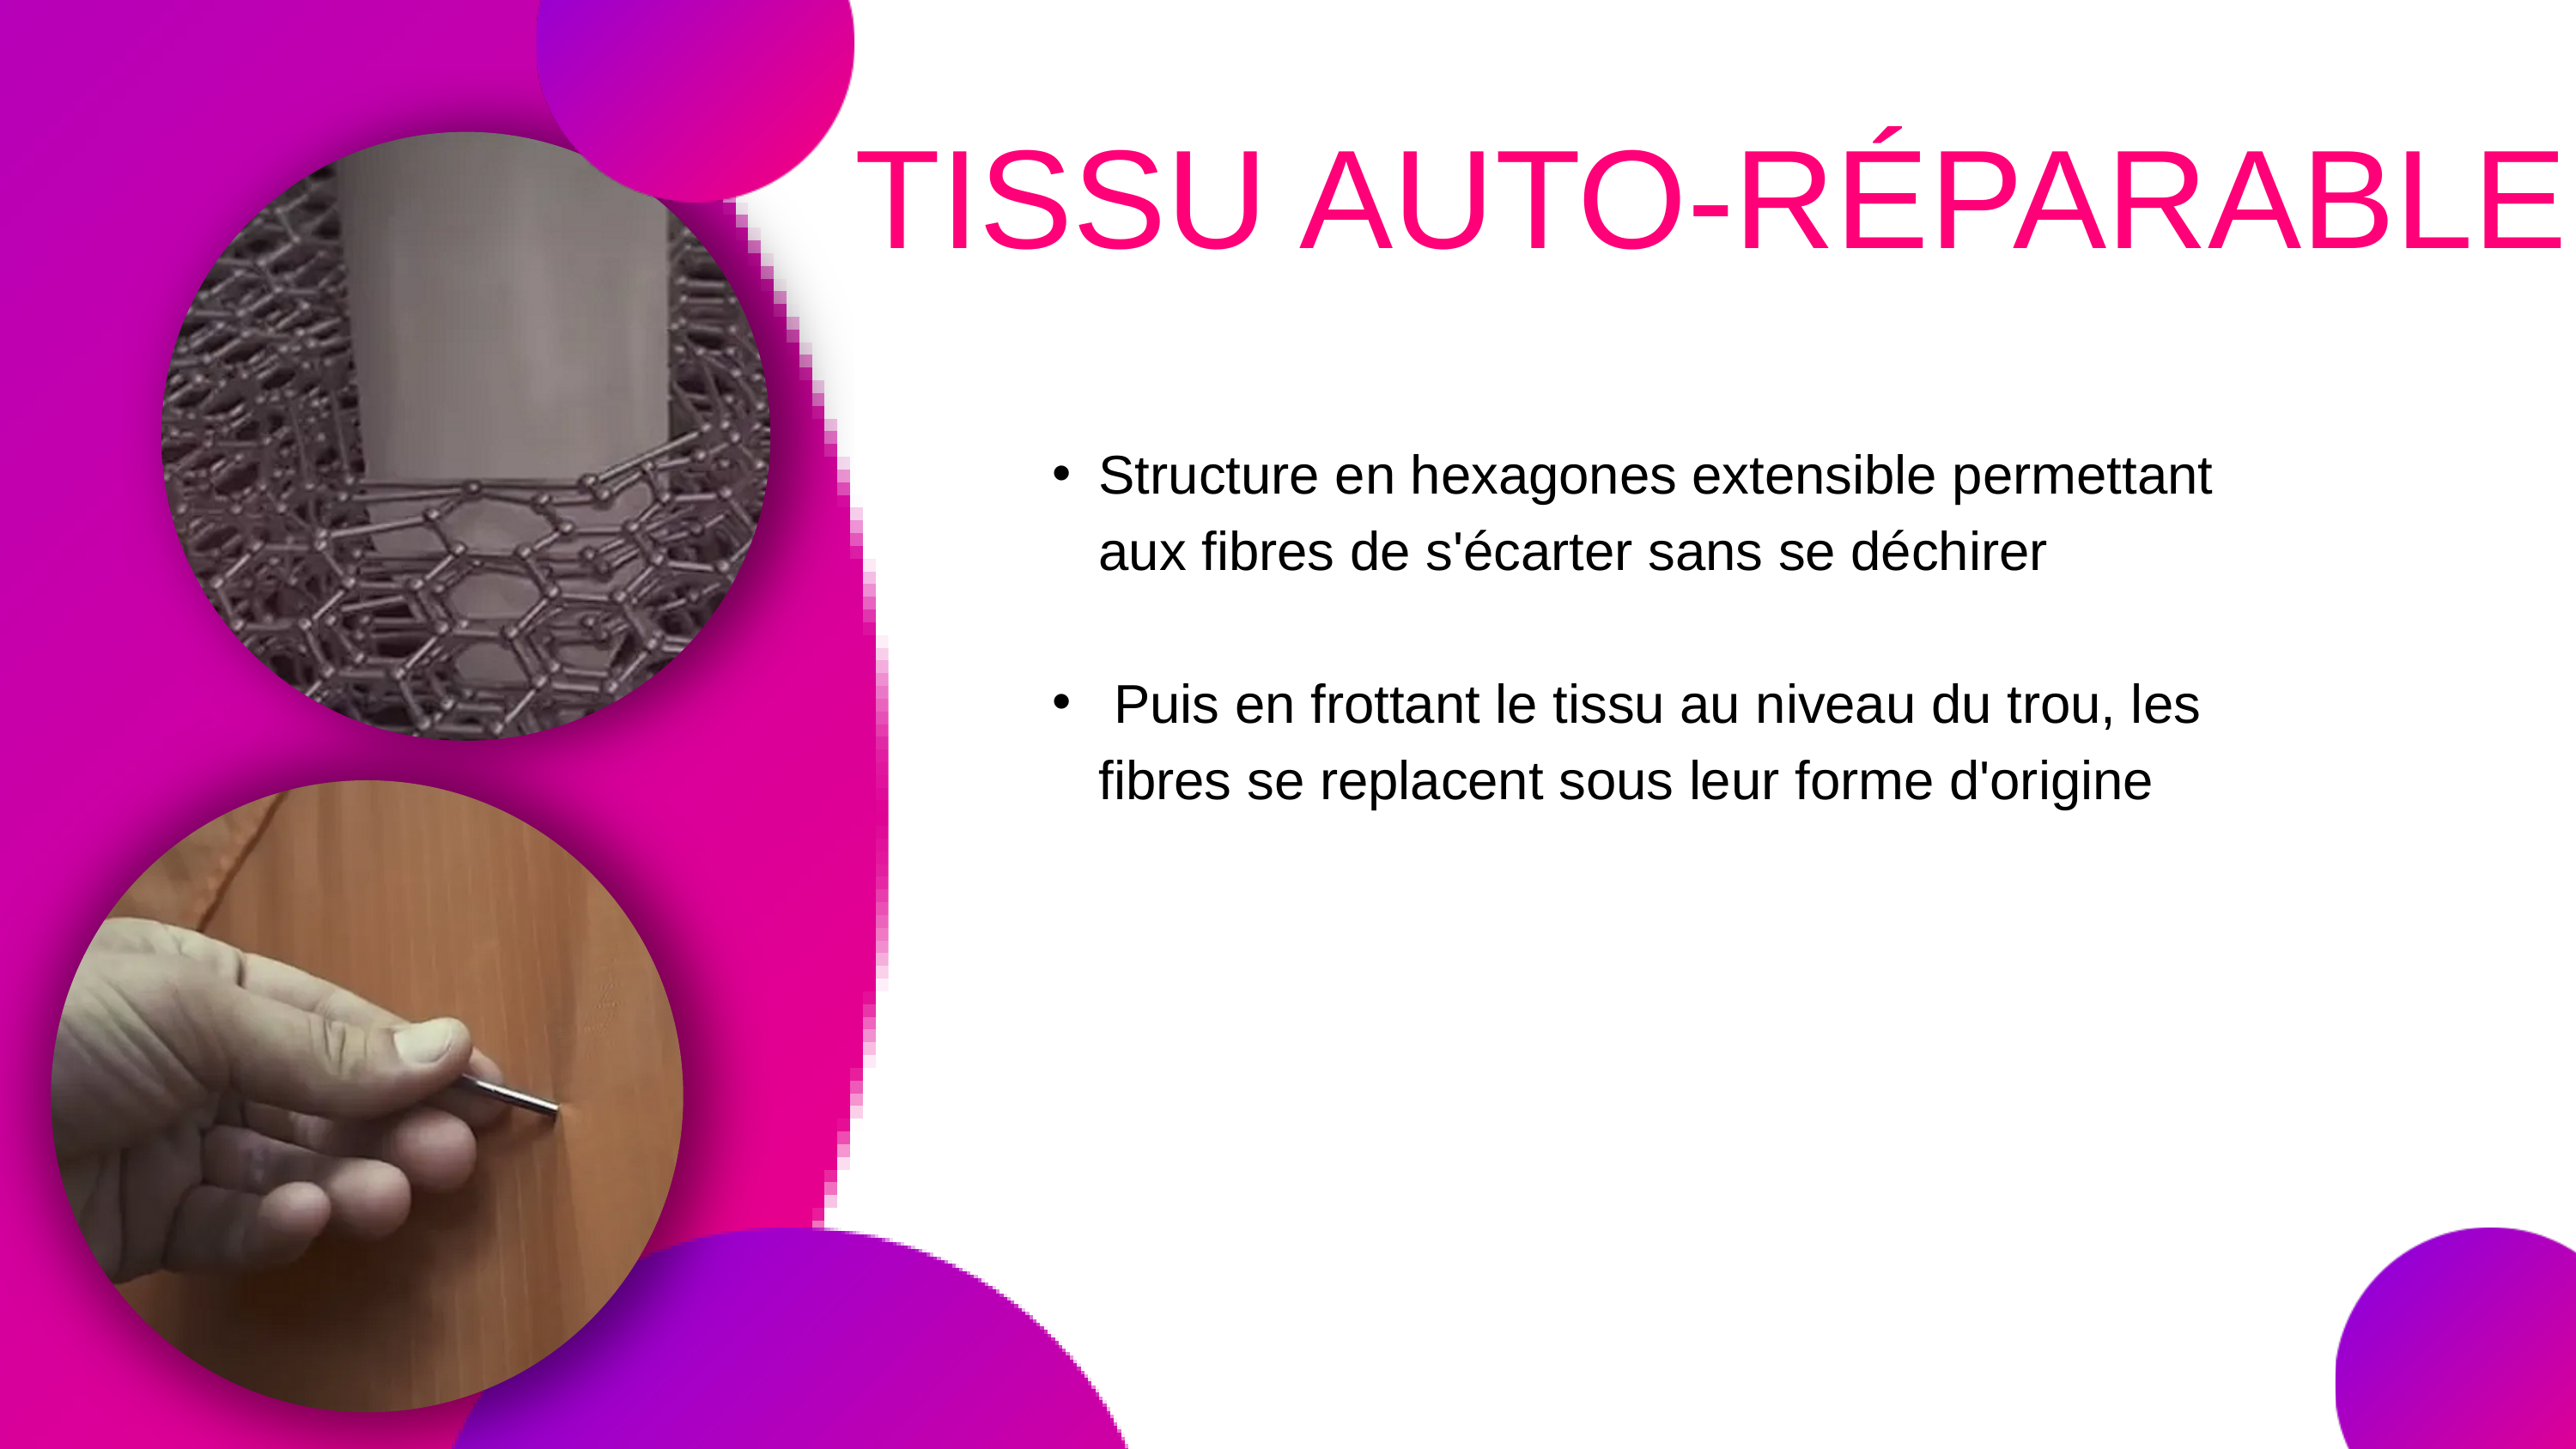

TISSU AUTO-RÉPARABLE

Structure en hexagones extensible permettant aux fibres de s'écarter sans se déchirer

 Puis en frottant le tissu au niveau du trou, les fibres se replacent sous leur forme d'origine